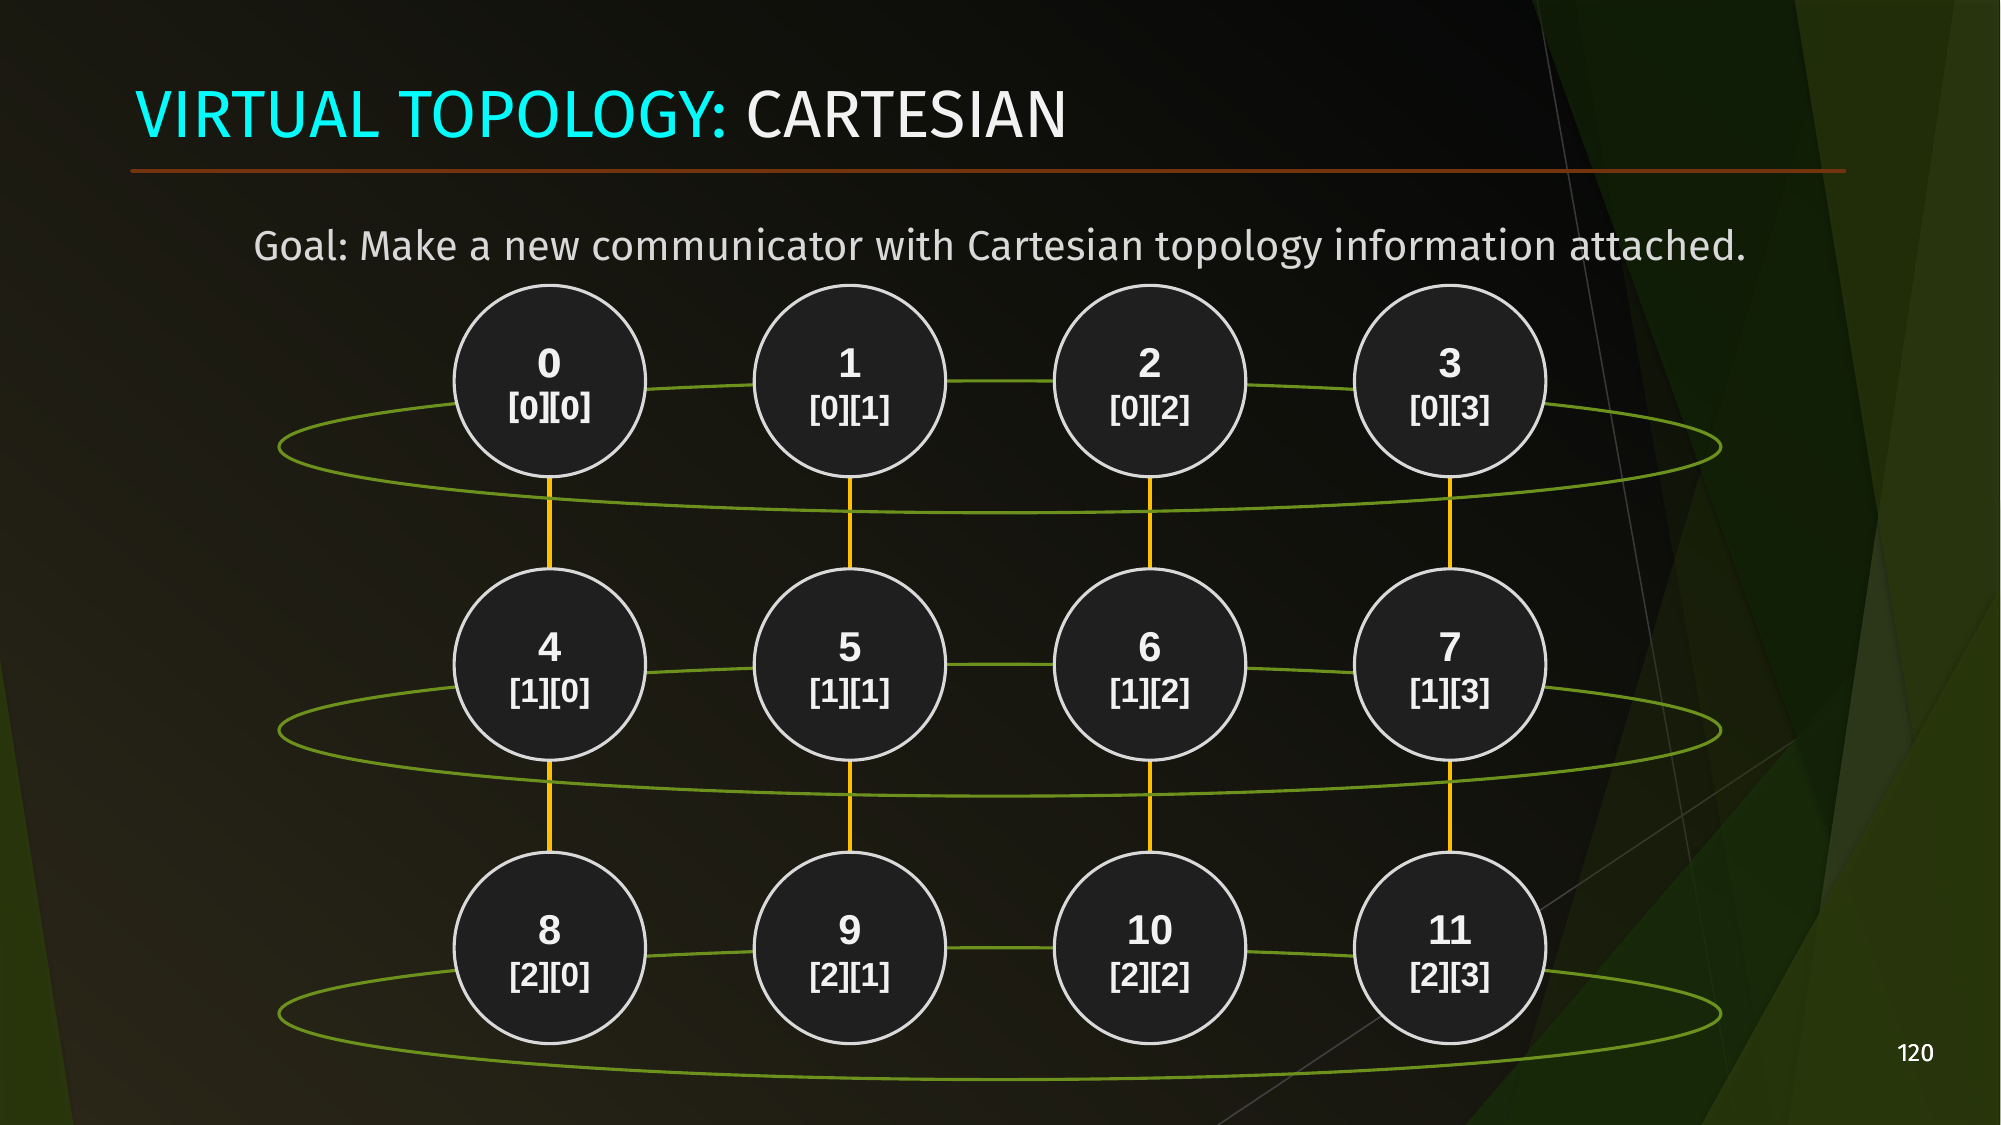

# Virtual Topology: Cartesian

Goal: Make a new communicator with Cartesian topology information attached.
0
[0][0]
1
[0][1]
2
[0][2]
3
[0][3]

4
[1][0]
5
[1][1]
6
[1][2]
7
[1][3]

8
[2][0]
9
[2][1]
10
[2][2]
11
[2][3]

120
120